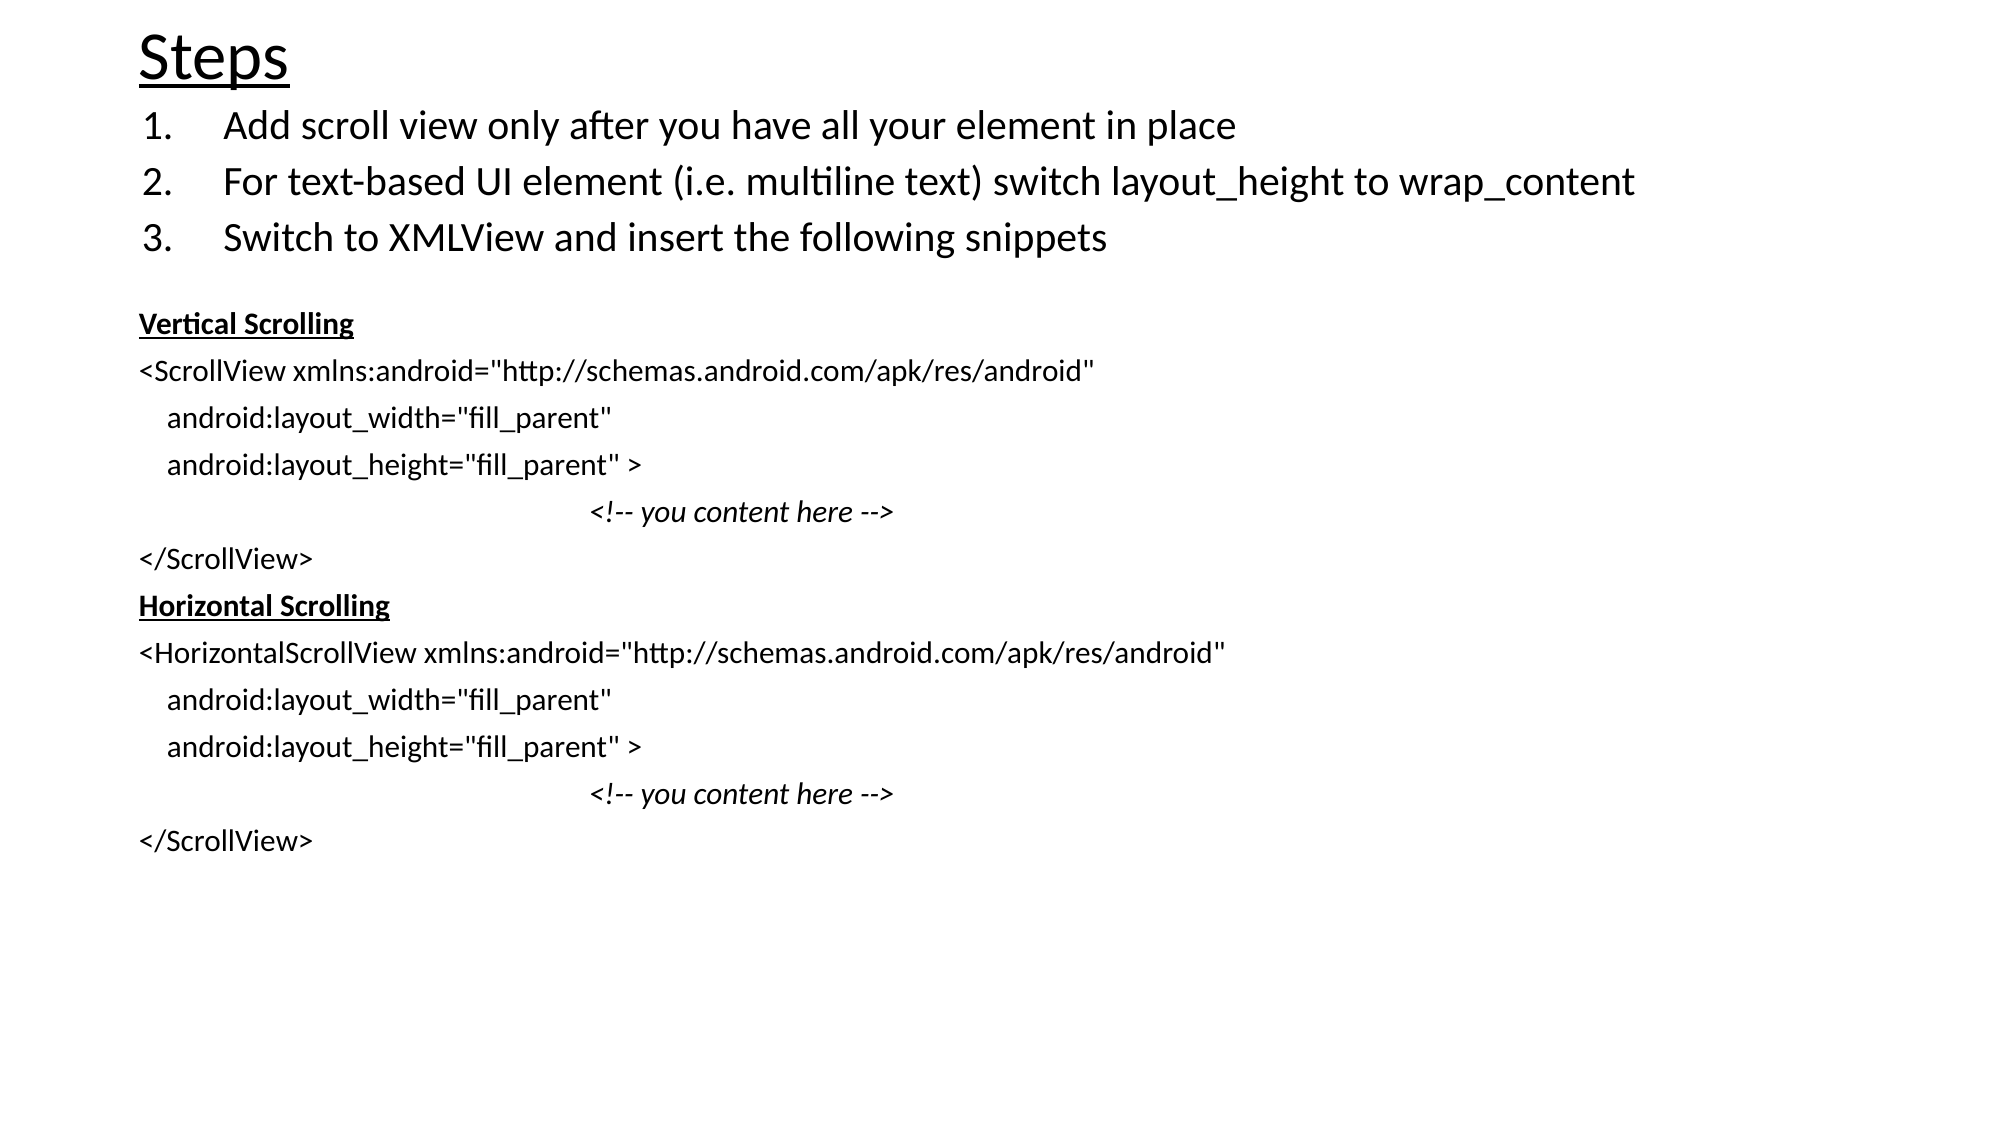

Steps
Add scroll view only after you have all your element in place
For text-based UI element (i.e. multiline text) switch layout_height to wrap_content
Switch to XMLView and insert the following snippets

Vertical Scrolling
<ScrollView xmlns:android="http://schemas.android.com/apk/res/android"
    android:layout_width="fill_parent"
    android:layout_height="fill_parent" >
			<!-- you content here -->
</ScrollView>
Horizontal Scrolling
<HorizontalScrollView xmlns:android="http://schemas.android.com/apk/res/android"
    android:layout_width="fill_parent"
    android:layout_height="fill_parent" >
			<!-- you content here -->
</ScrollView>